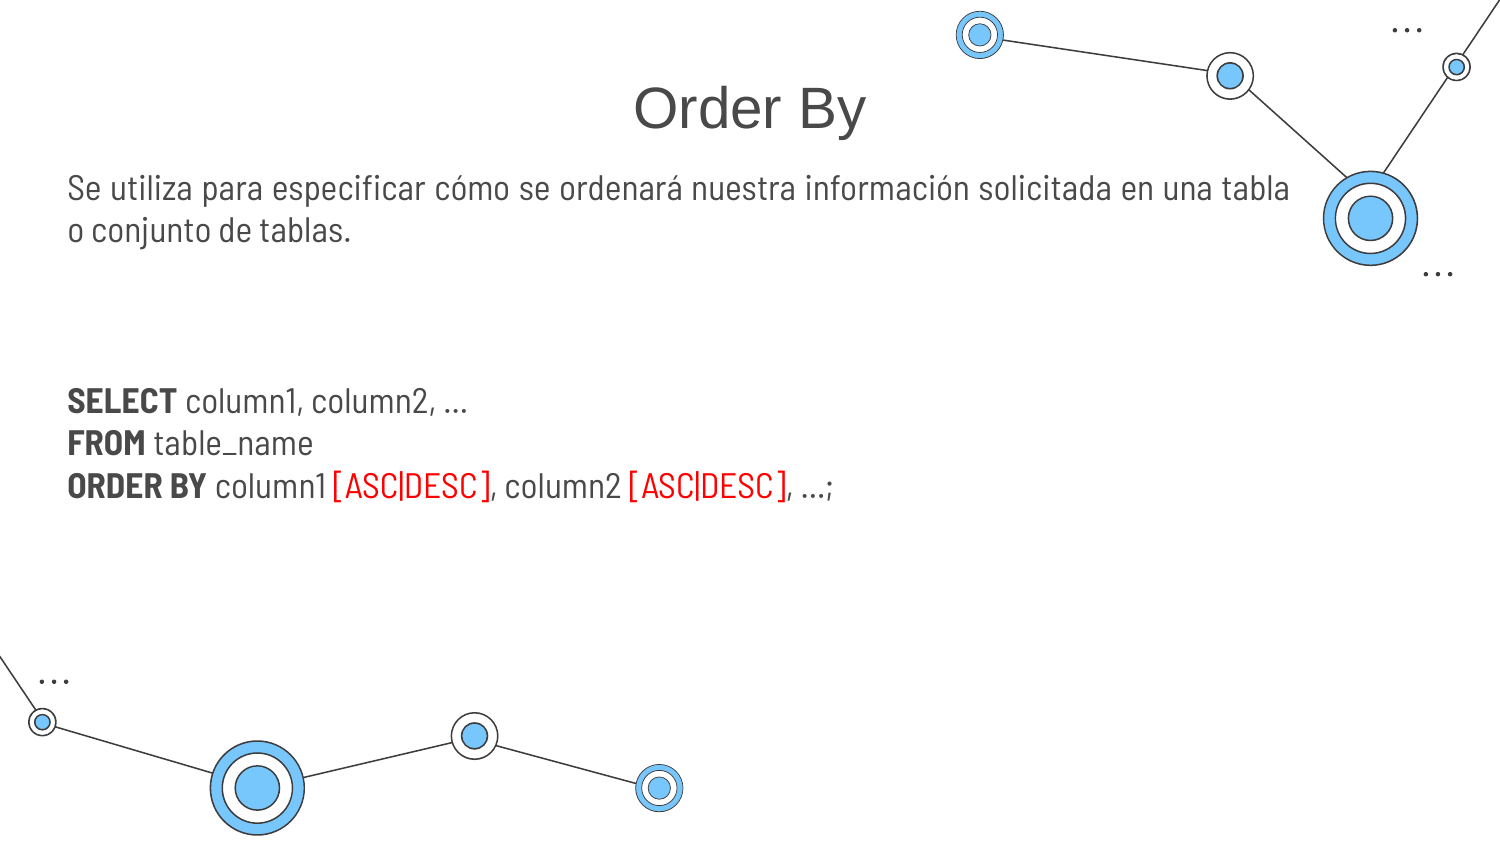

# Order By
Se utiliza para especificar cómo se ordenará nuestra información solicitada en una tabla o conjunto de tablas.

SELECT column1, column2, ...
FROM table_name
ORDER BY column1 [ASC|DESC], column2 [ASC|DESC], ...;